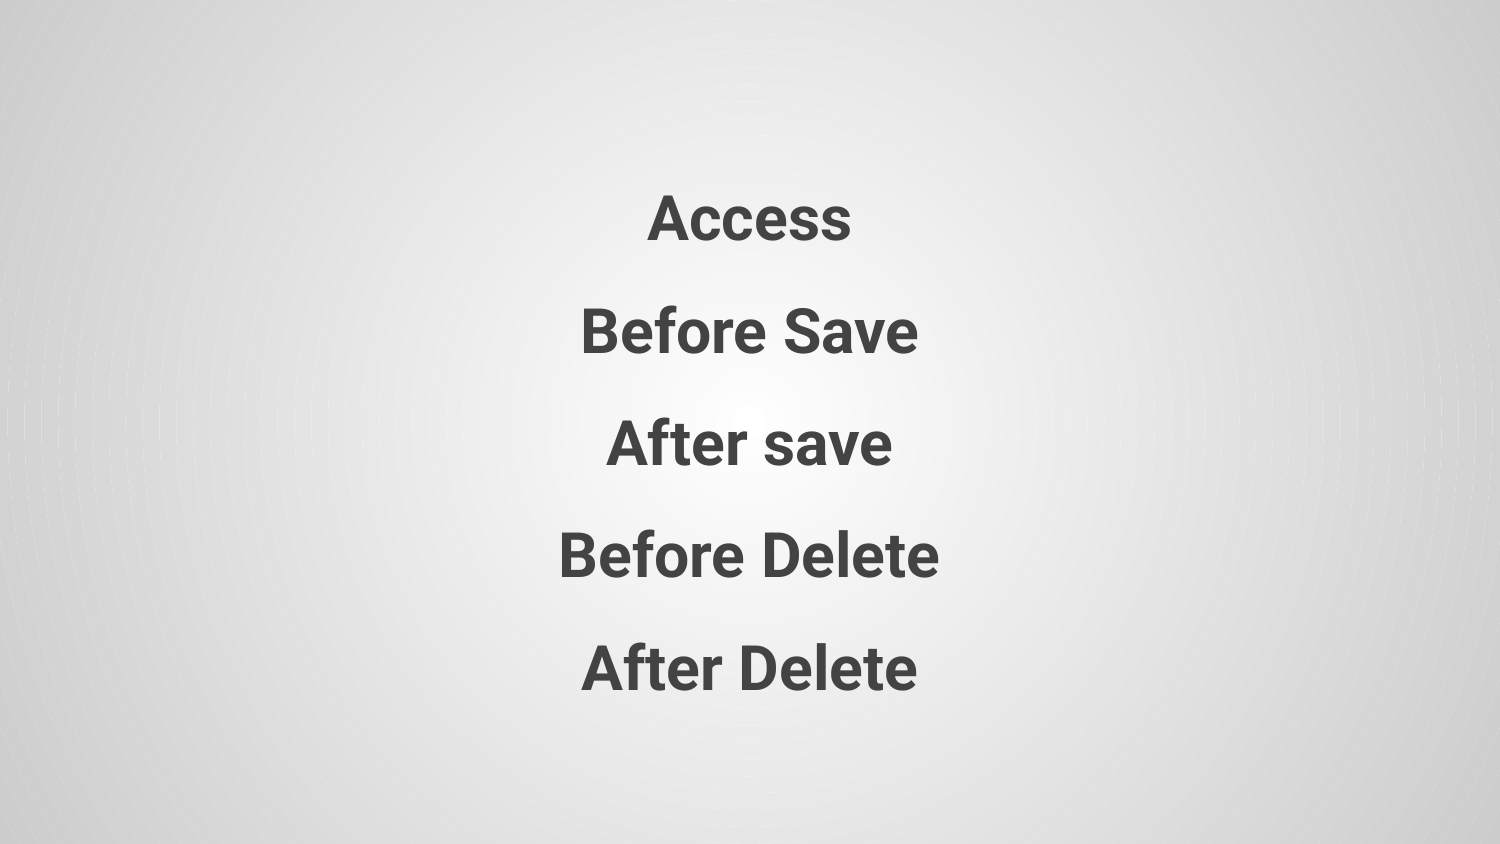

# Access
Before Save
After save
Before Delete
After Delete